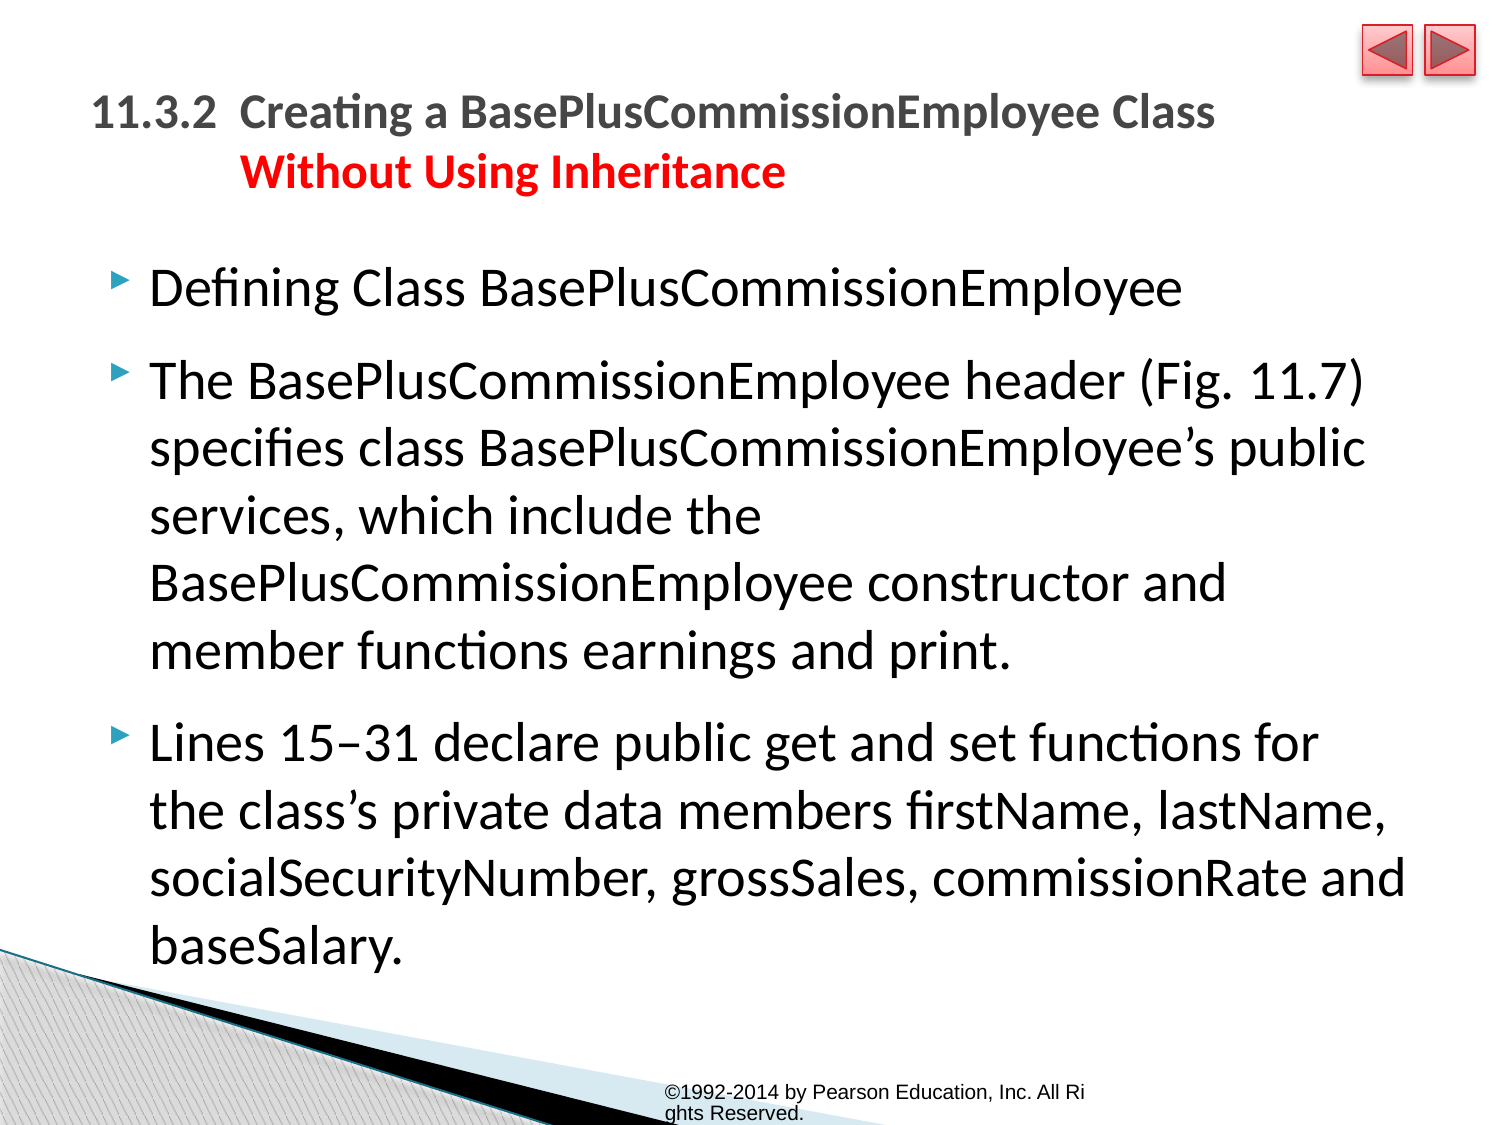

# 11.3.2 	Creating a BasePlusCommissionEmployee Class Without Using Inheritance
Defining Class BasePlusCommissionEmployee
The BasePlusCommissionEmployee header (Fig. 11.7) specifies class BasePlusCommissionEmployee’s public services, which include the BasePlusCommissionEmployee constructor and member functions earnings and print.
Lines 15–31 declare public get and set functions for the class’s private data members firstName, lastName, socialSecurityNumber, grossSales, commissionRate and baseSalary.
©1992-2014 by Pearson Education, Inc. All Rights Reserved.